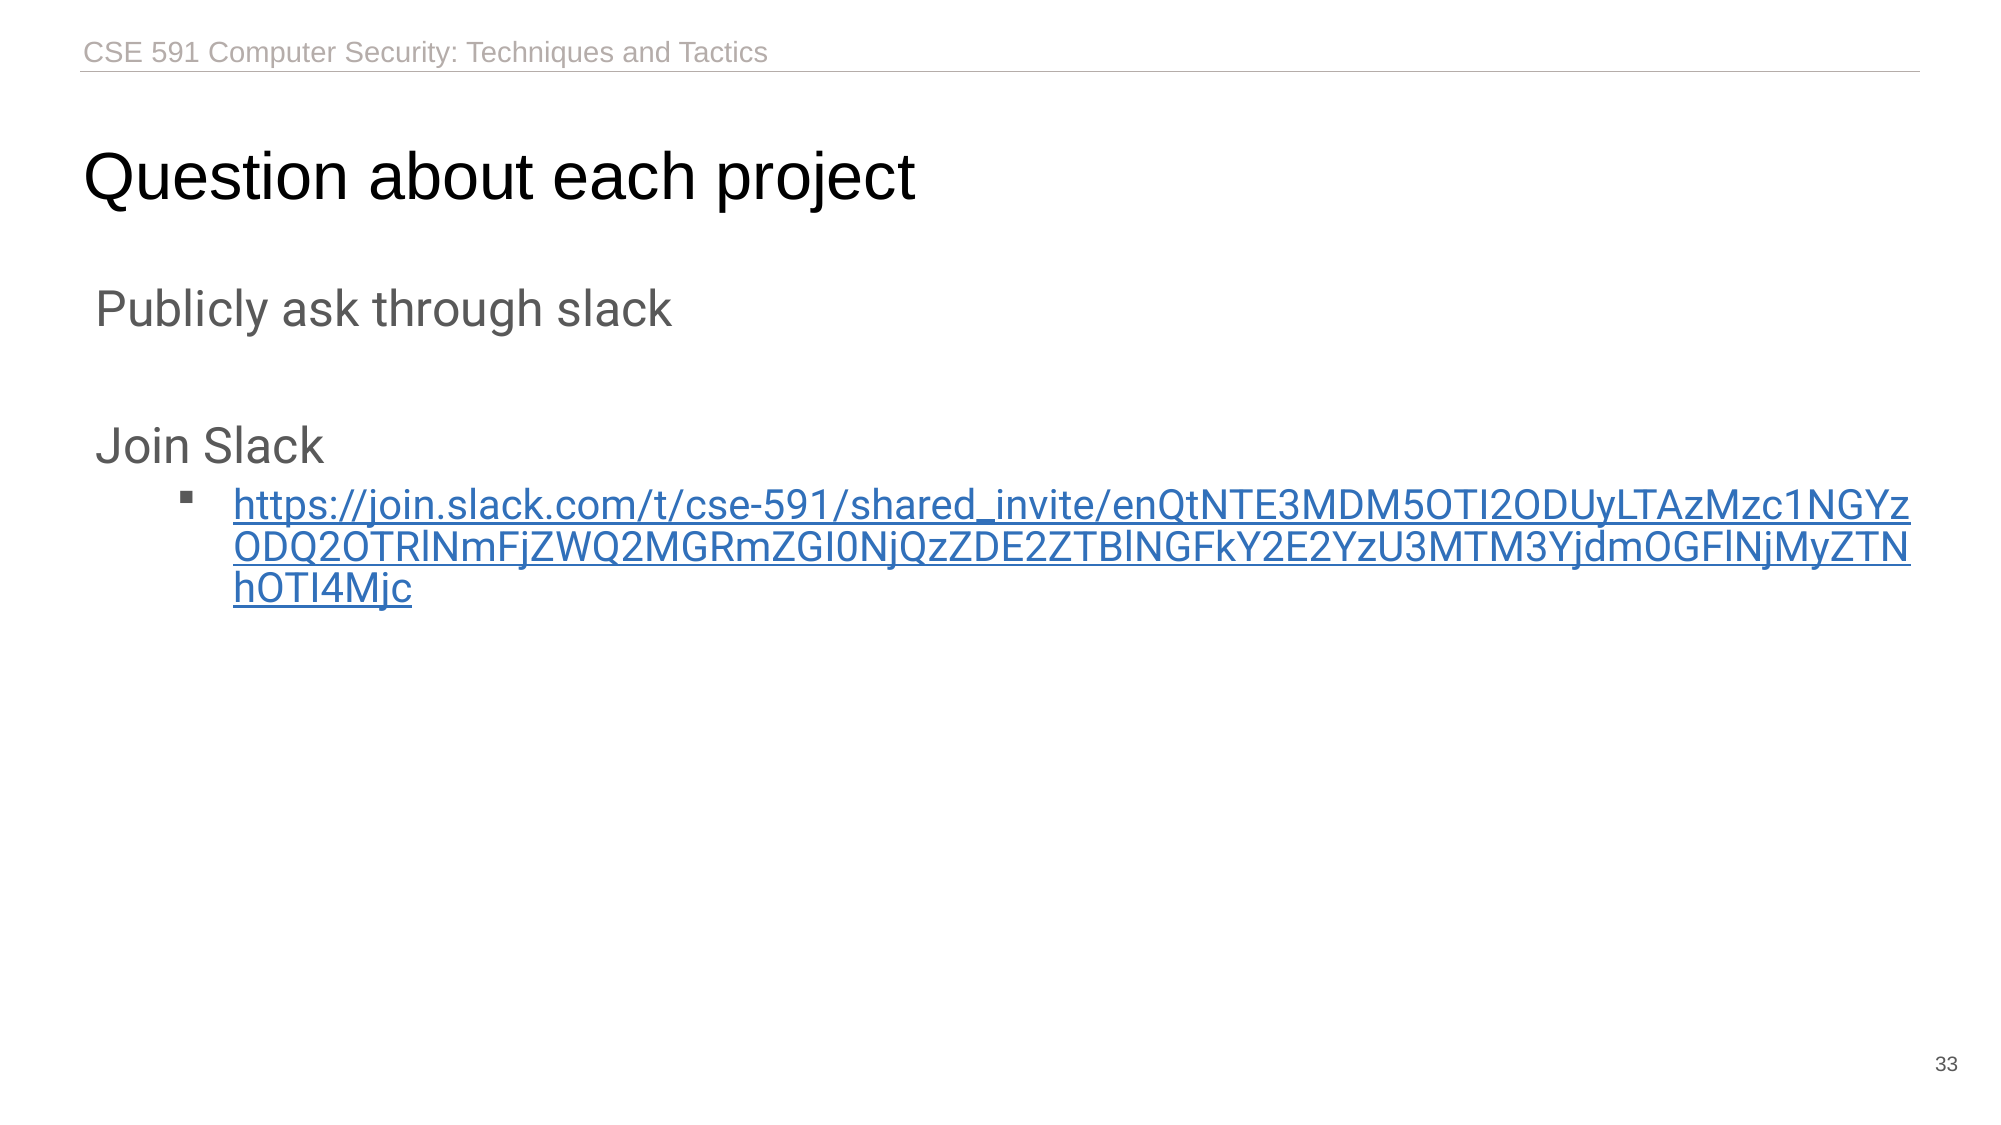

# Question about each project
Publicly ask through slack

Join Slack
https://join.slack.com/t/cse-591/shared_invite/enQtNTE3MDM5OTI2ODUyLTAzMzc1NGYzODQ2OTRlNmFjZWQ2MGRmZGI0NjQzZDE2ZTBlNGFkY2E2YzU3MTM3YjdmOGFlNjMyZTNhOTI4Mjc

33